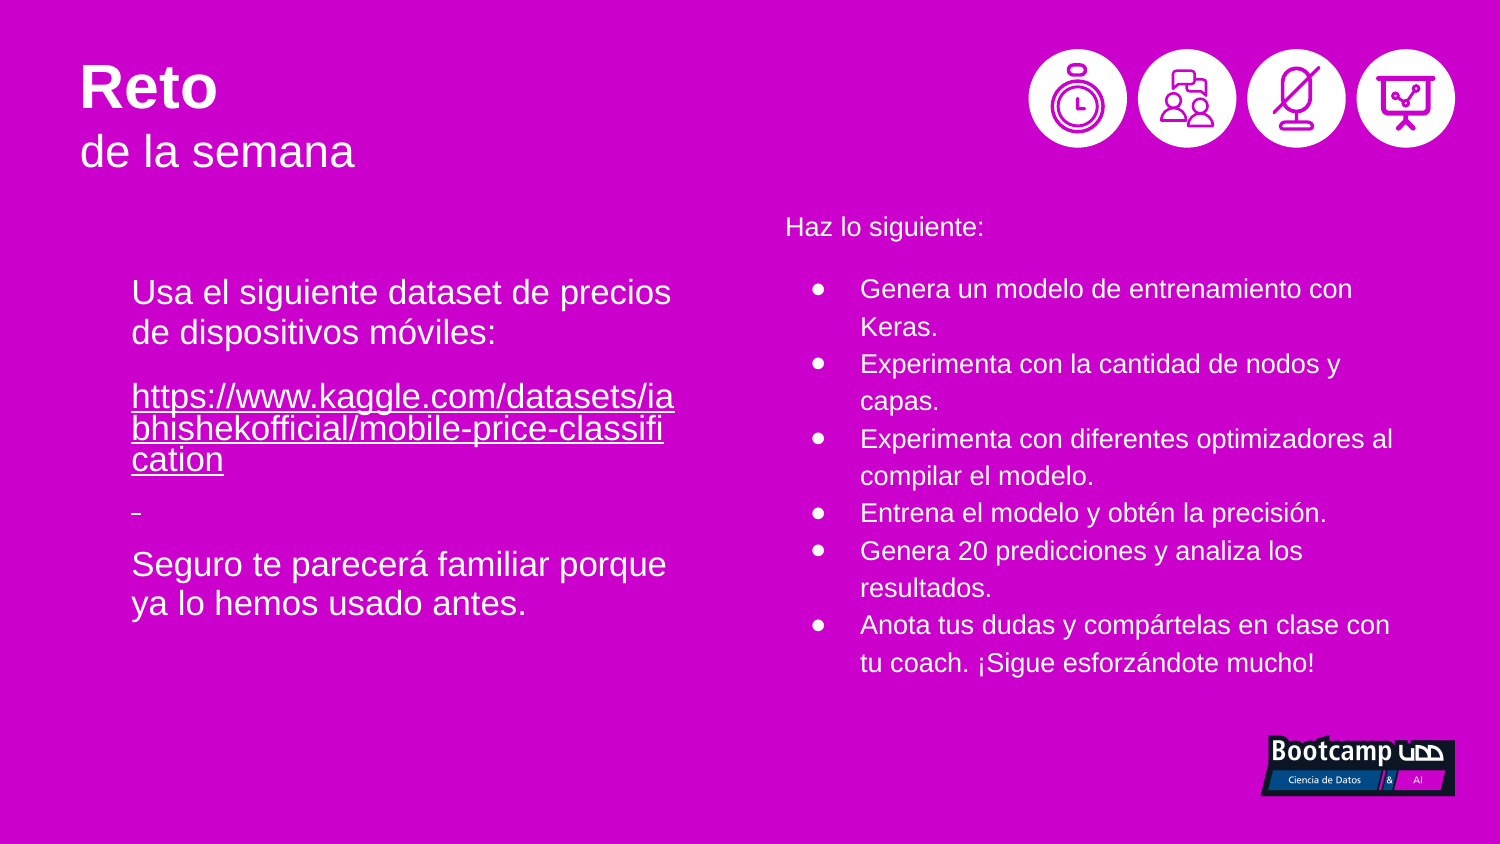

Haz lo siguiente:
Genera un modelo de entrenamiento con Keras.
Experimenta con la cantidad de nodos y capas.
Experimenta con diferentes optimizadores al compilar el modelo.
Entrena el modelo y obtén la precisión.
Genera 20 predicciones y analiza los resultados.
Anota tus dudas y compártelas en clase con tu coach. ¡Sigue esforzándote mucho!
Usa el siguiente dataset de precios de dispositivos móviles:
https://www.kaggle.com/datasets/iabhishekofficial/mobile-price-classification
Seguro te parecerá familiar porque ya lo hemos usado antes.